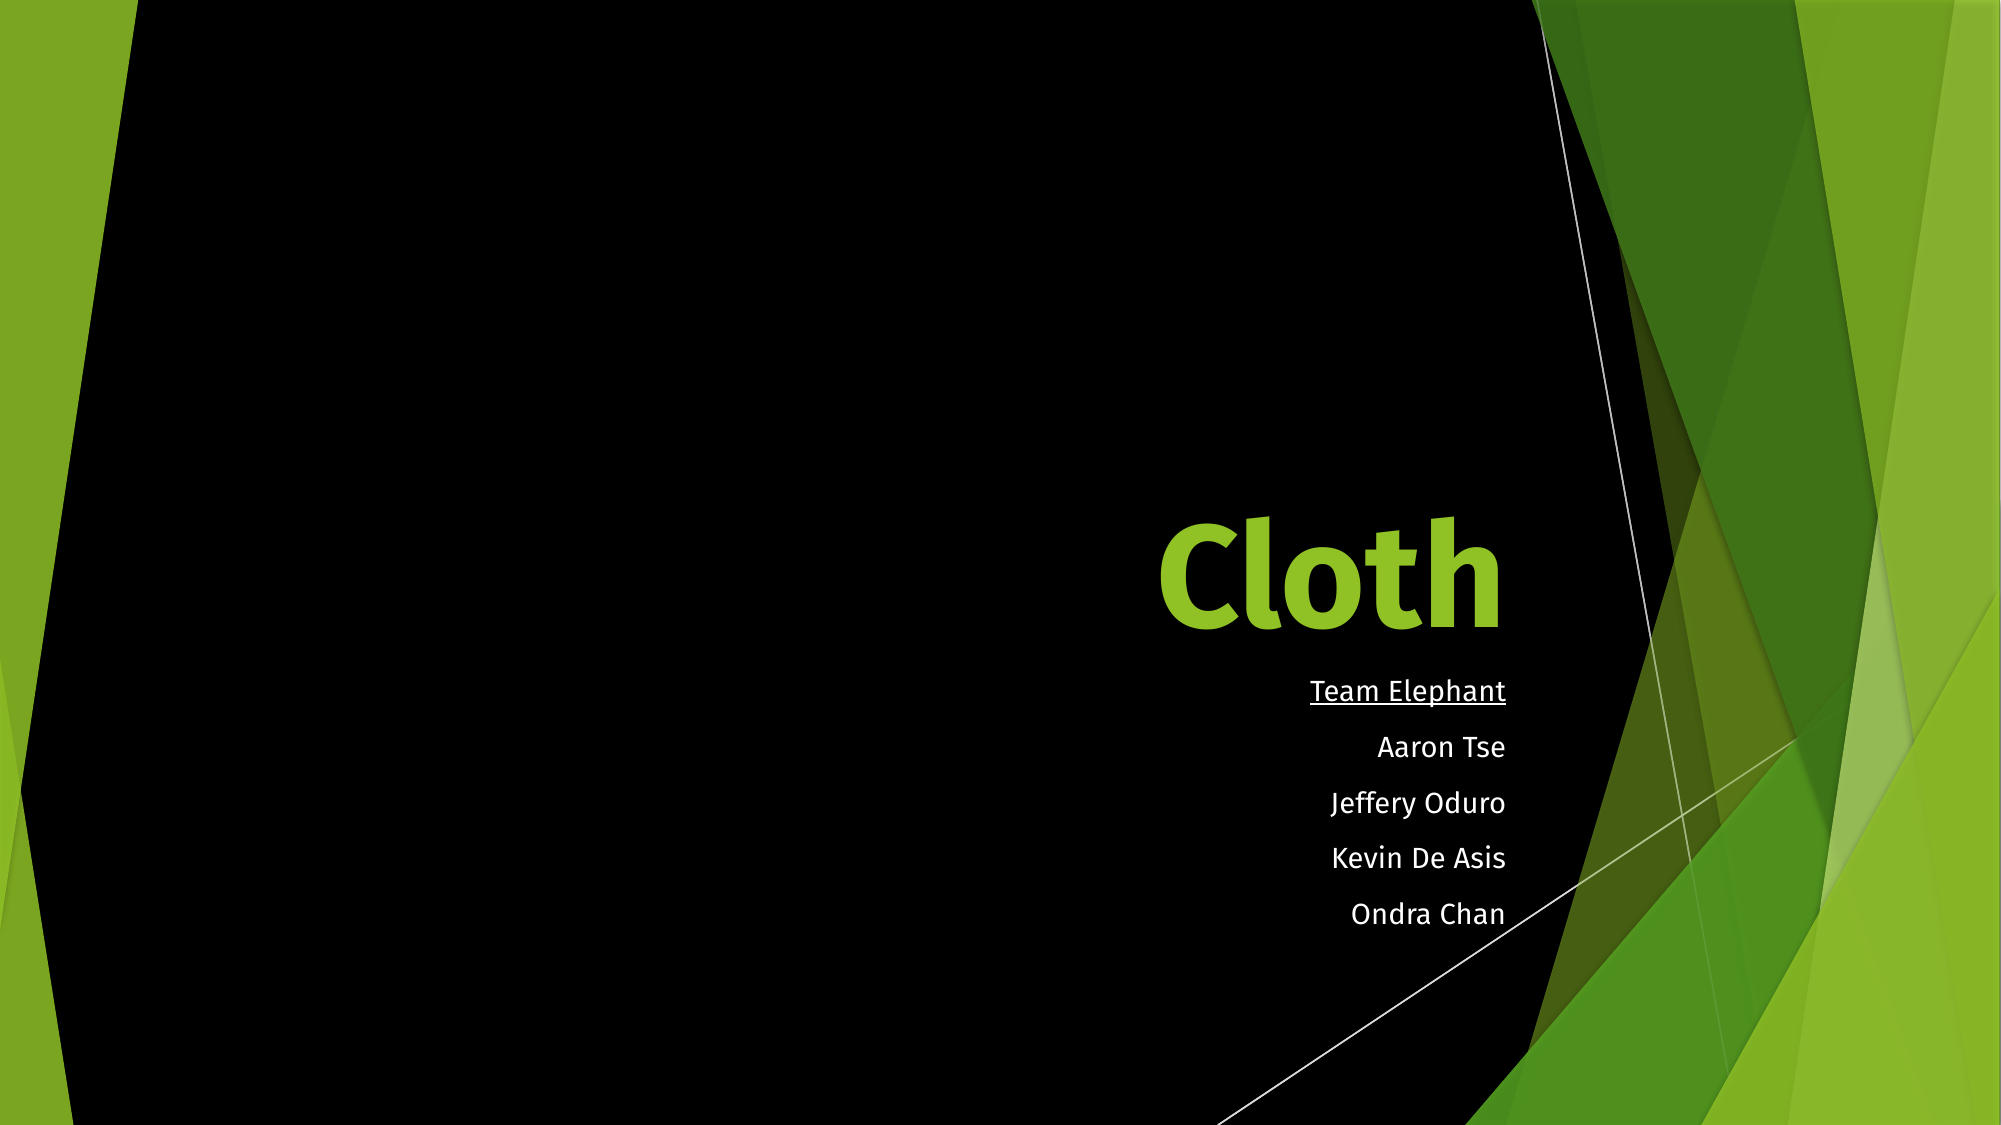

# Cloth
Team Elephant
Aaron Tse
Jeffery Oduro
Kevin De Asis
Ondra Chan